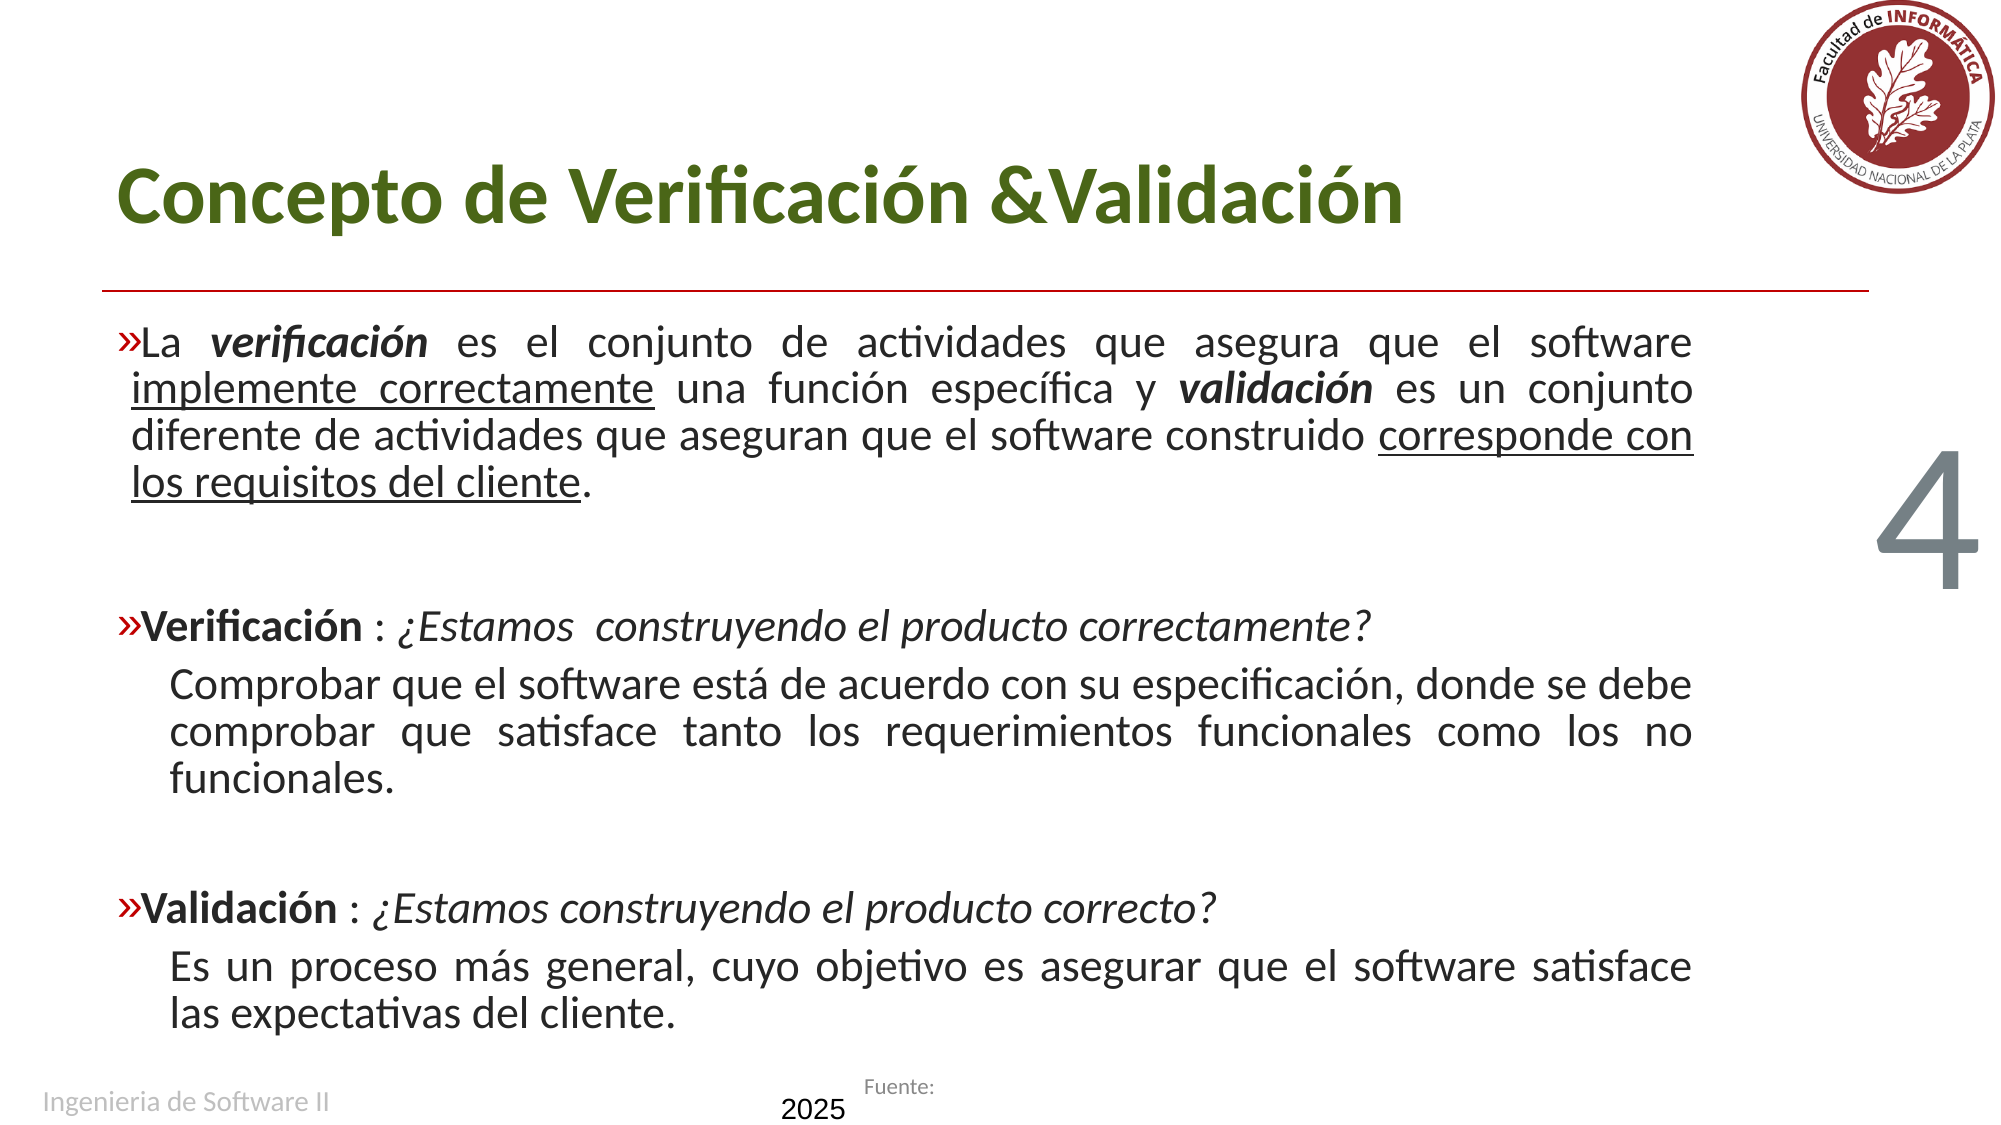

# Concepto de Verificación &Validación
La verificación es el conjunto de actividades que asegura que el software implemente correctamente una función específica y validación es un conjunto diferente de actividades que aseguran que el software construido corresponde con los requisitos del cliente.

Verificación : ¿Estamos  construyendo el producto correctamente?
Comprobar que el software está de acuerdo con su especificación, donde se debe comprobar que satisface tanto los requerimientos funcionales como los no funcionales.

Validación : ¿Estamos construyendo el producto correcto?
Es un proceso más general, cuyo objetivo es asegurar que el software satisface las expectativas del cliente.

4

Ingenieria de Software II